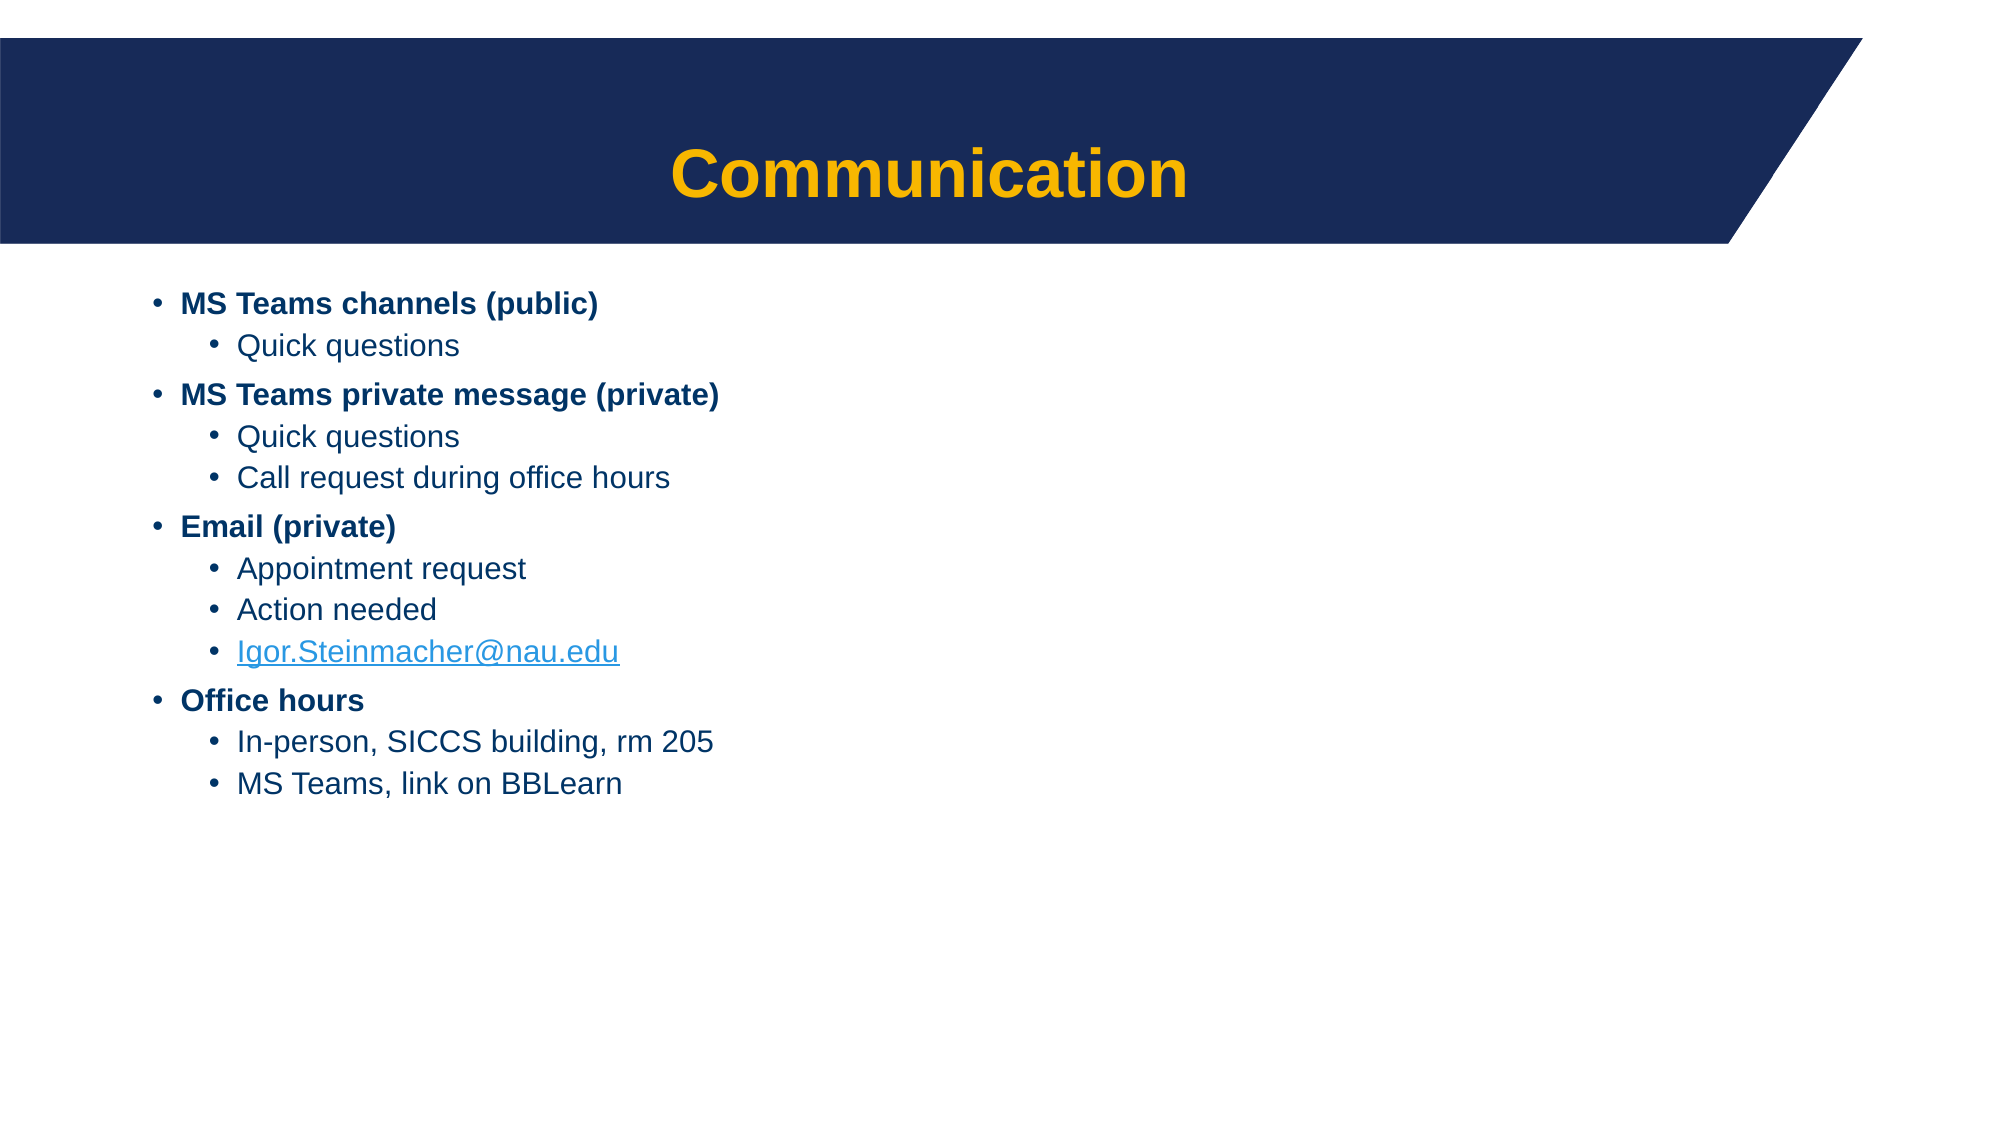

# Communication
MS Teams channels (public)
Quick questions
MS Teams private message (private)
Quick questions
Call request during office hours
Email (private)
Appointment request
Action needed
Igor.Steinmacher@nau.edu
Office hours
In-person, SICCS building, rm 205
MS Teams, link on BBLearn